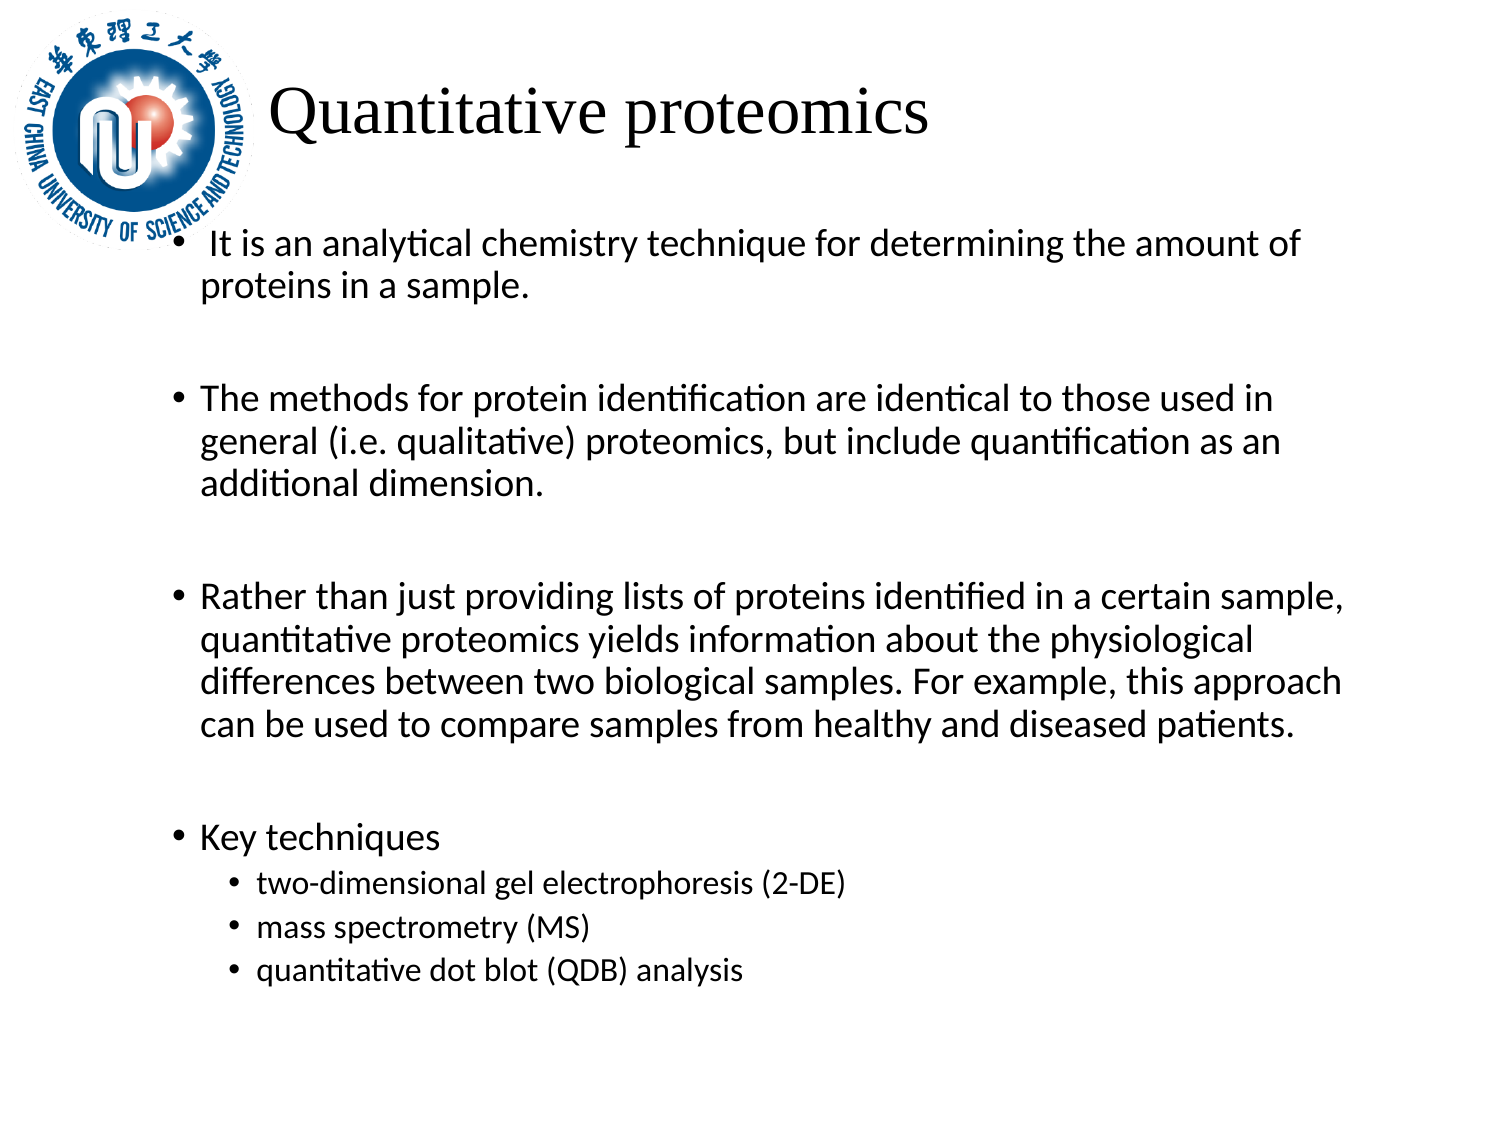

# Quantitative proteomics
 It is an analytical chemistry technique for determining the amount of proteins in a sample.

The methods for protein identification are identical to those used in general (i.e. qualitative) proteomics, but include quantification as an additional dimension.

Rather than just providing lists of proteins identified in a certain sample, quantitative proteomics yields information about the physiological differences between two biological samples. For example, this approach can be used to compare samples from healthy and diseased patients.

Key techniques
two-dimensional gel electrophoresis (2-DE)
mass spectrometry (MS)
quantitative dot blot (QDB) analysis